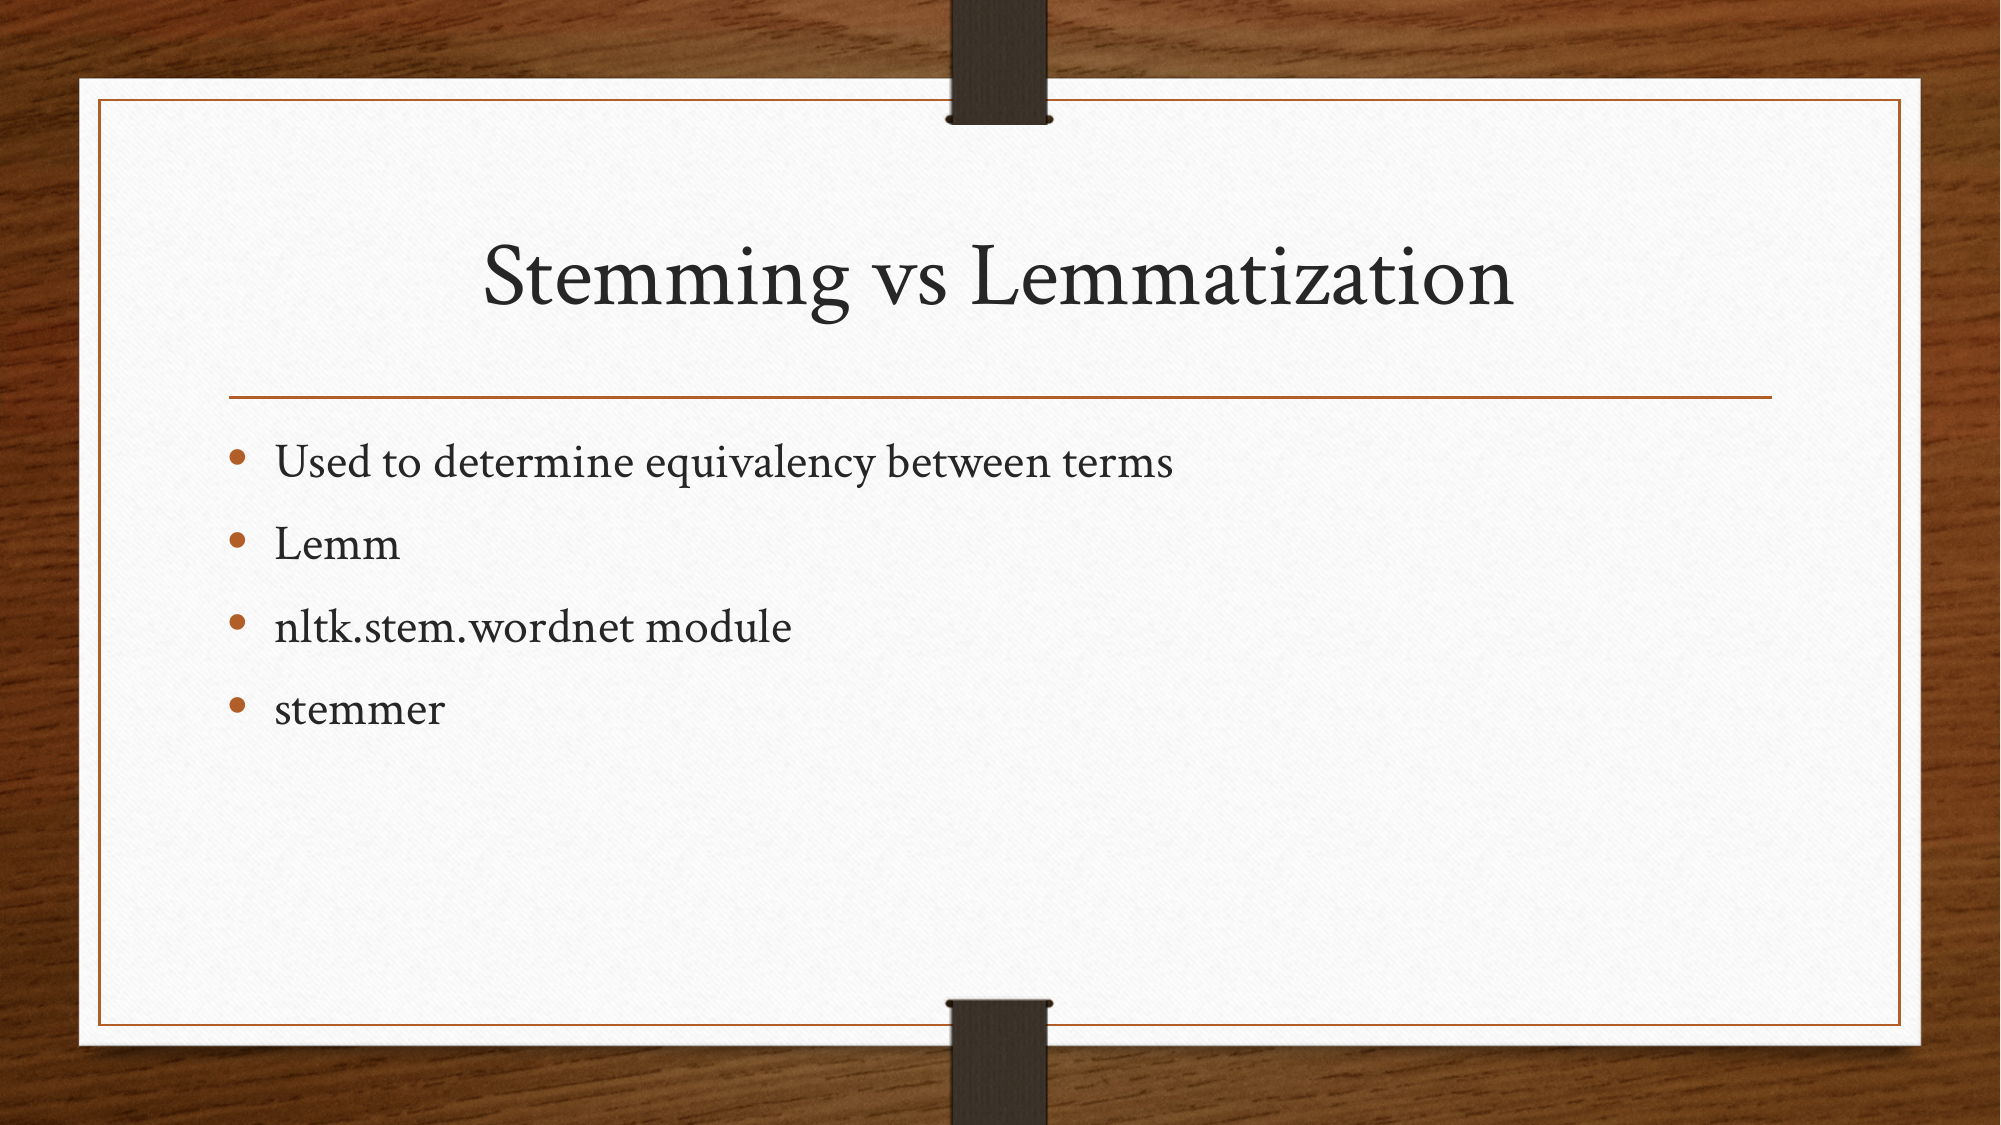

# Stemming vs Lemmatization
Used to determine equivalency between terms
Lemm
nltk.stem.wordnet module
stemmer